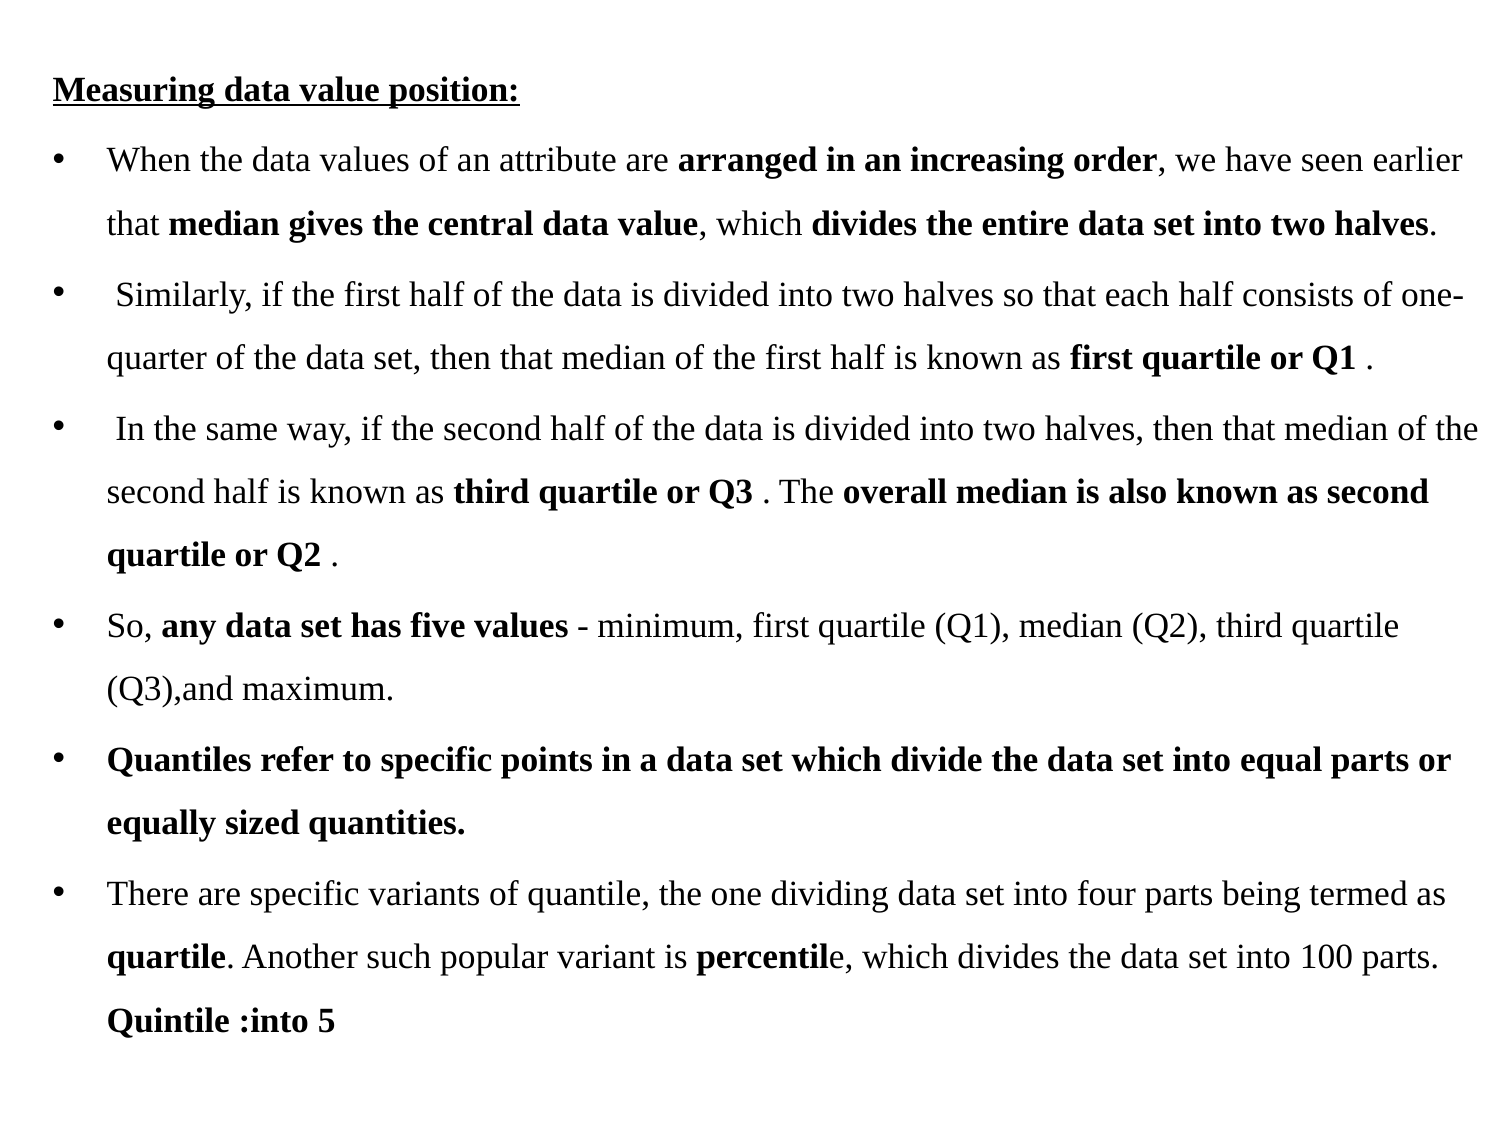

Measuring data value position:
When the data values of an attribute are arranged in an increasing order, we have seen earlier that median gives the central data value, which divides the entire data set into two halves.
 Similarly, if the first half of the data is divided into two halves so that each half consists of one-quarter of the data set, then that median of the first half is known as first quartile or Q1 .
 In the same way, if the second half of the data is divided into two halves, then that median of the second half is known as third quartile or Q3 . The overall median is also known as second quartile or Q2 .
So, any data set has five values - minimum, first quartile (Q1), median (Q2), third quartile (Q3),and maximum.
Quantiles refer to specific points in a data set which divide the data set into equal parts or equally sized quantities.
There are specific variants of quantile, the one dividing data set into four parts being termed as quartile. Another such popular variant is percentile, which divides the data set into 100 parts. Quintile :into 5